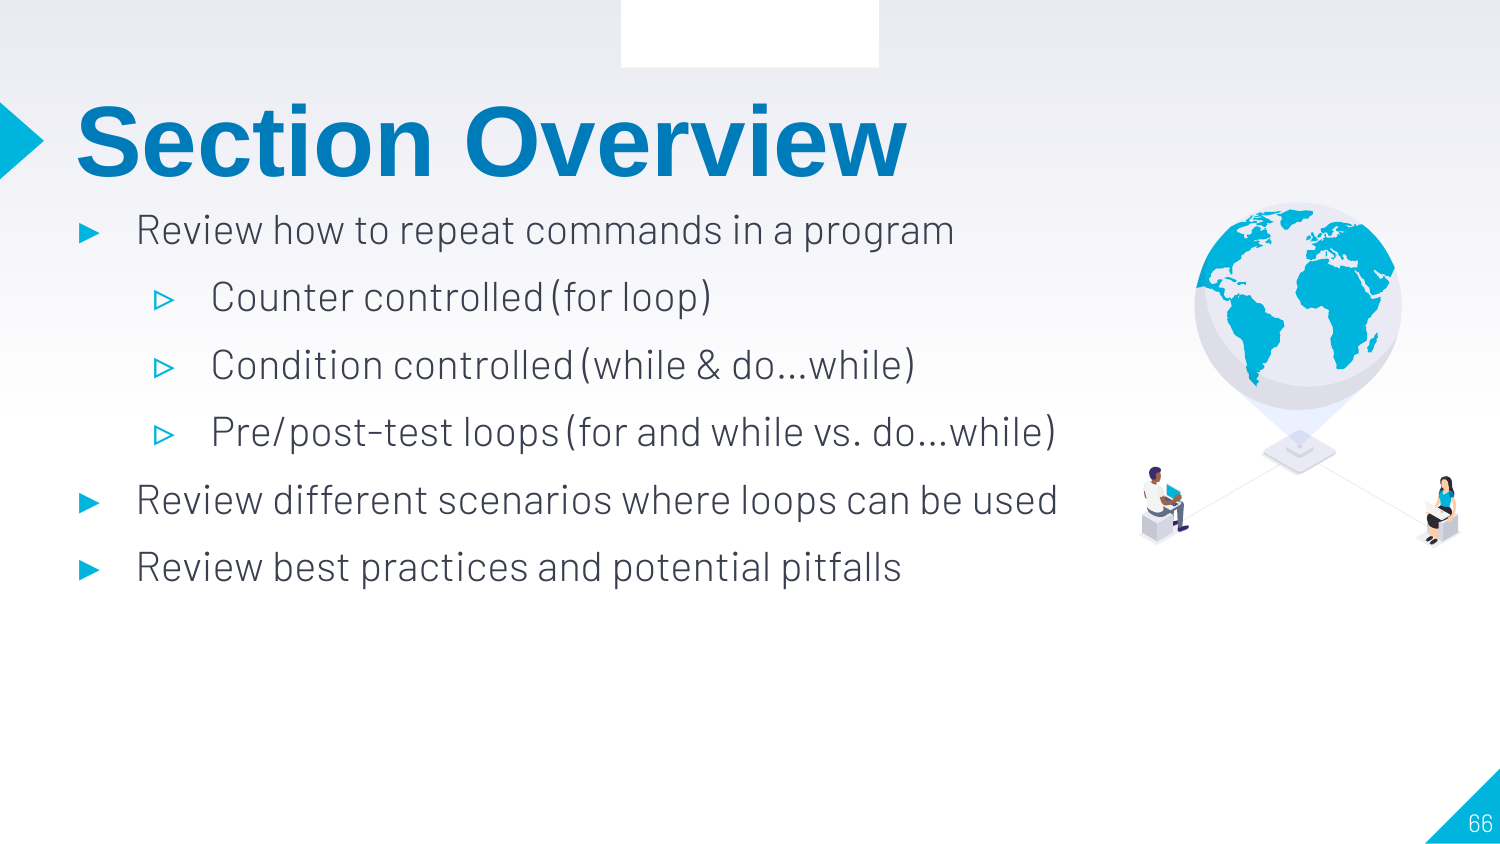

Section Review

# Section Overview
Review how to repeat commands in a program
Counter controlled (for loop)
Condition controlled (while & do…while)
Pre/post-test loops (for and while vs. do…while)
Review different scenarios where loops can be used
Review best practices and potential pitfalls

66